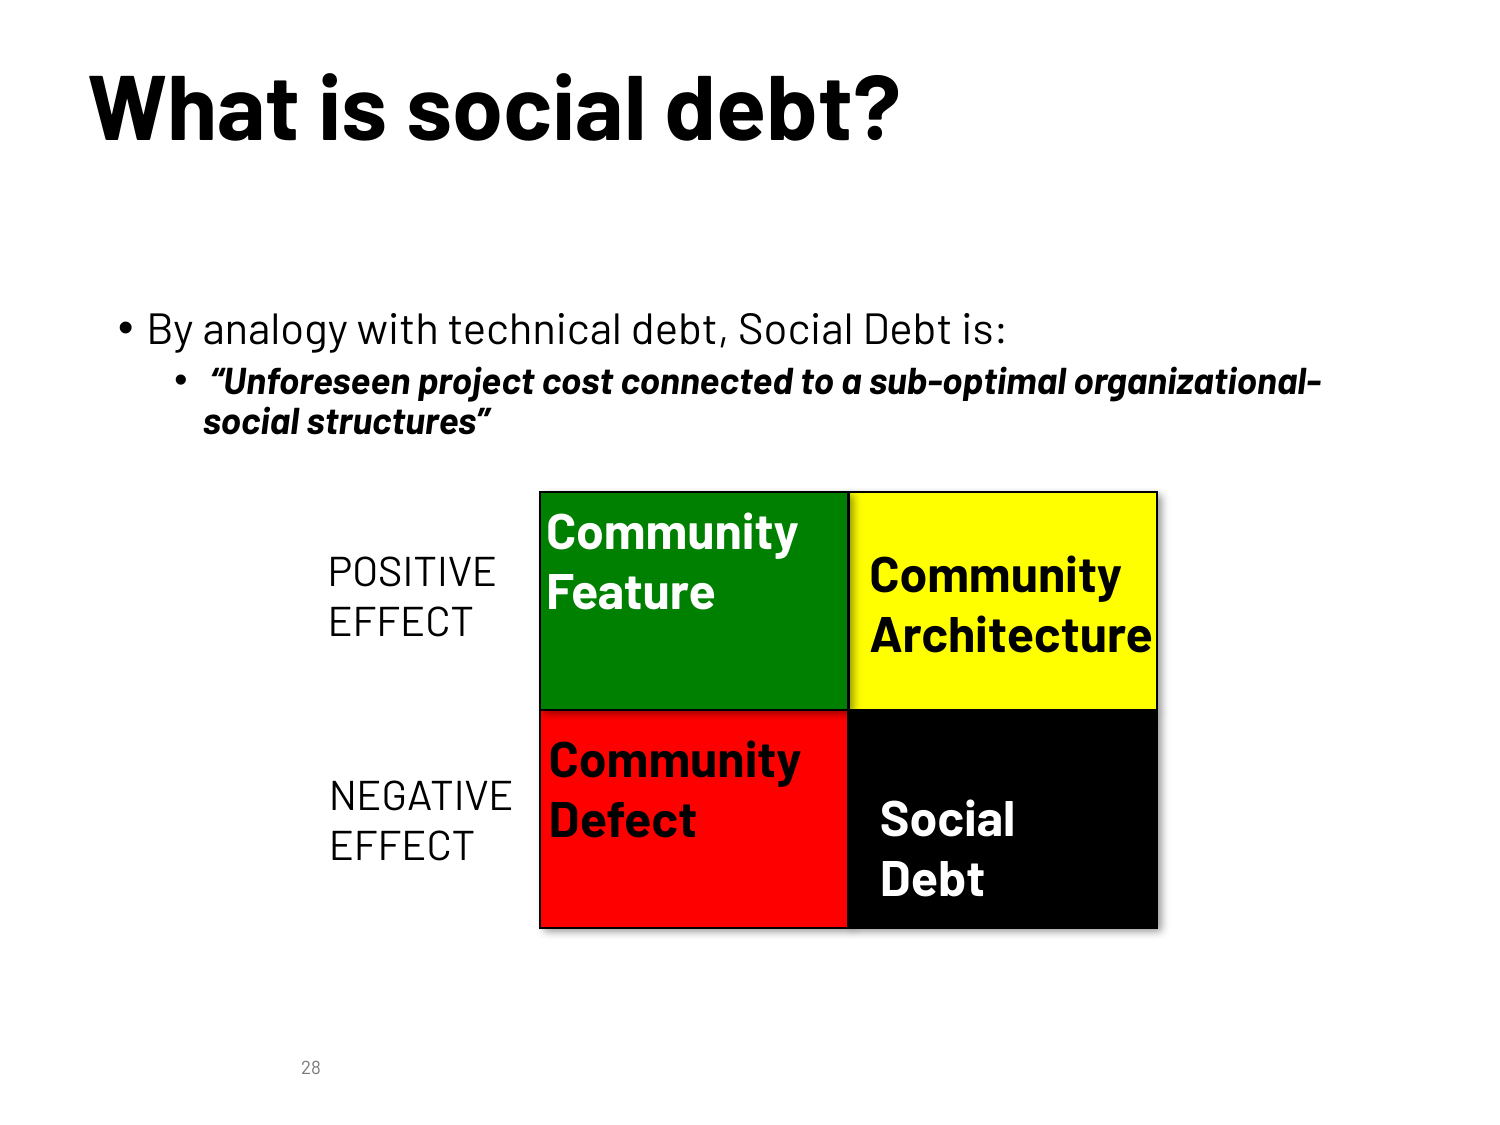

# What is social debt?
By analogy with technical debt, Social Debt is:
 “Unforeseen project cost connected to a sub-optimal organizational-social structures”

Community
Feature
Community
Architecture
POSITIVE
EFFECT

Community
Defect
NEGATIVE
EFFECT
Social Debt
28